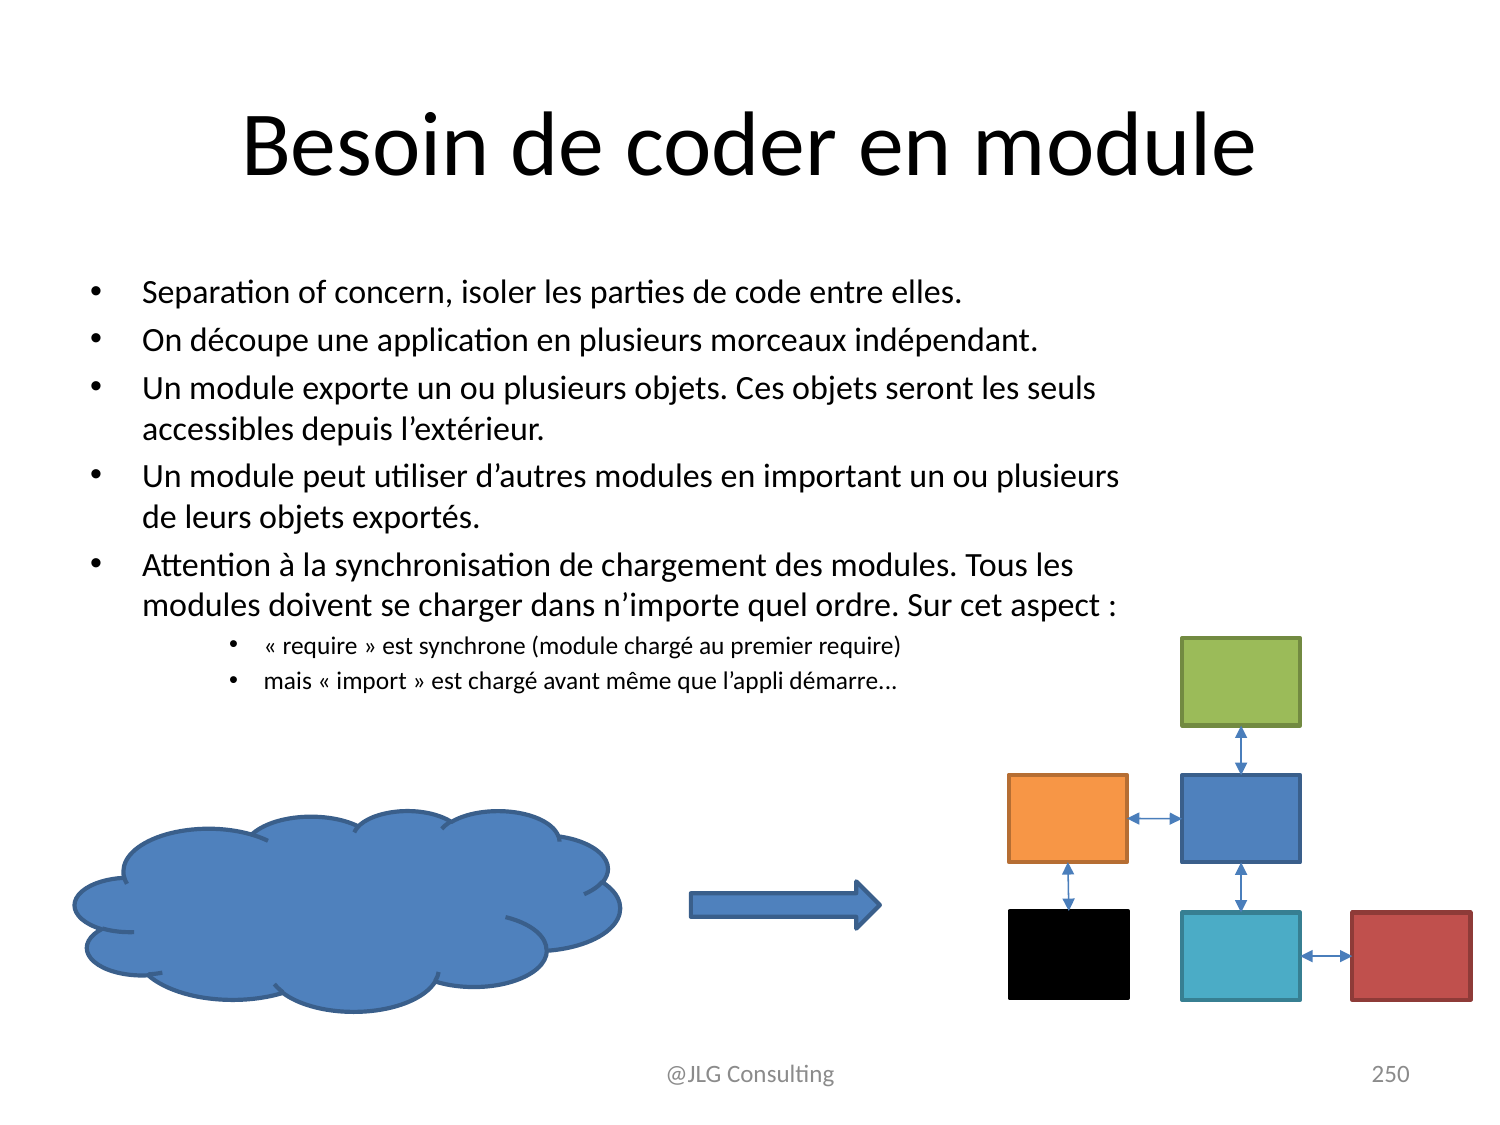

# Besoin de coder en module
Separation of concern, isoler les parties de code entre elles.
On découpe une application en plusieurs morceaux indépendant.
Un module exporte un ou plusieurs objets. Ces objets seront les seuls accessibles depuis l’extérieur.
Un module peut utiliser d’autres modules en important un ou plusieurs de leurs objets exportés.
Attention à la synchronisation de chargement des modules. Tous les modules doivent se charger dans n’importe quel ordre. Sur cet aspect :
« require » est synchrone (module chargé au premier require)
mais « import » est chargé avant même que l’appli démarre...

@JLG Consulting
250